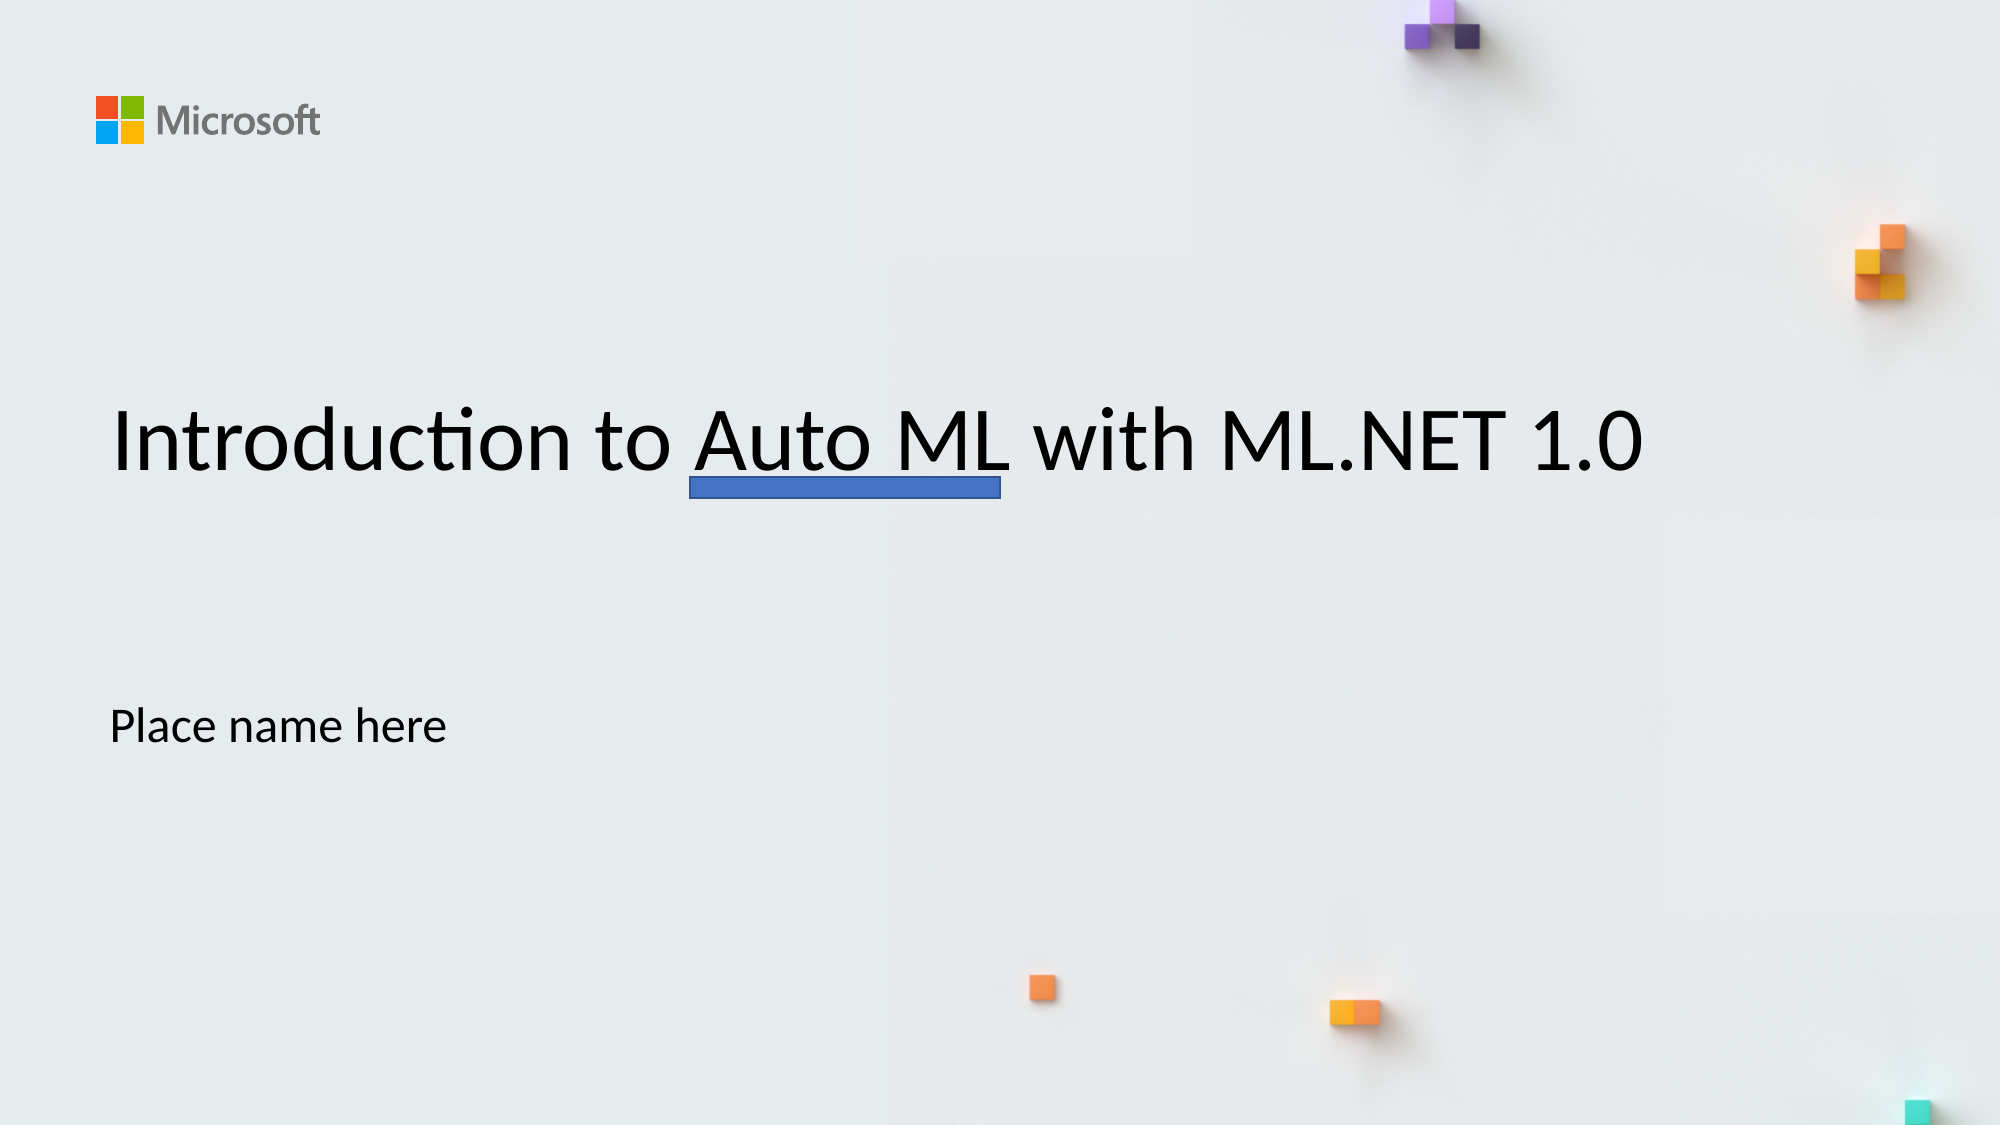

# Introduction to Auto ML with ML.NET 1.0

Place name here